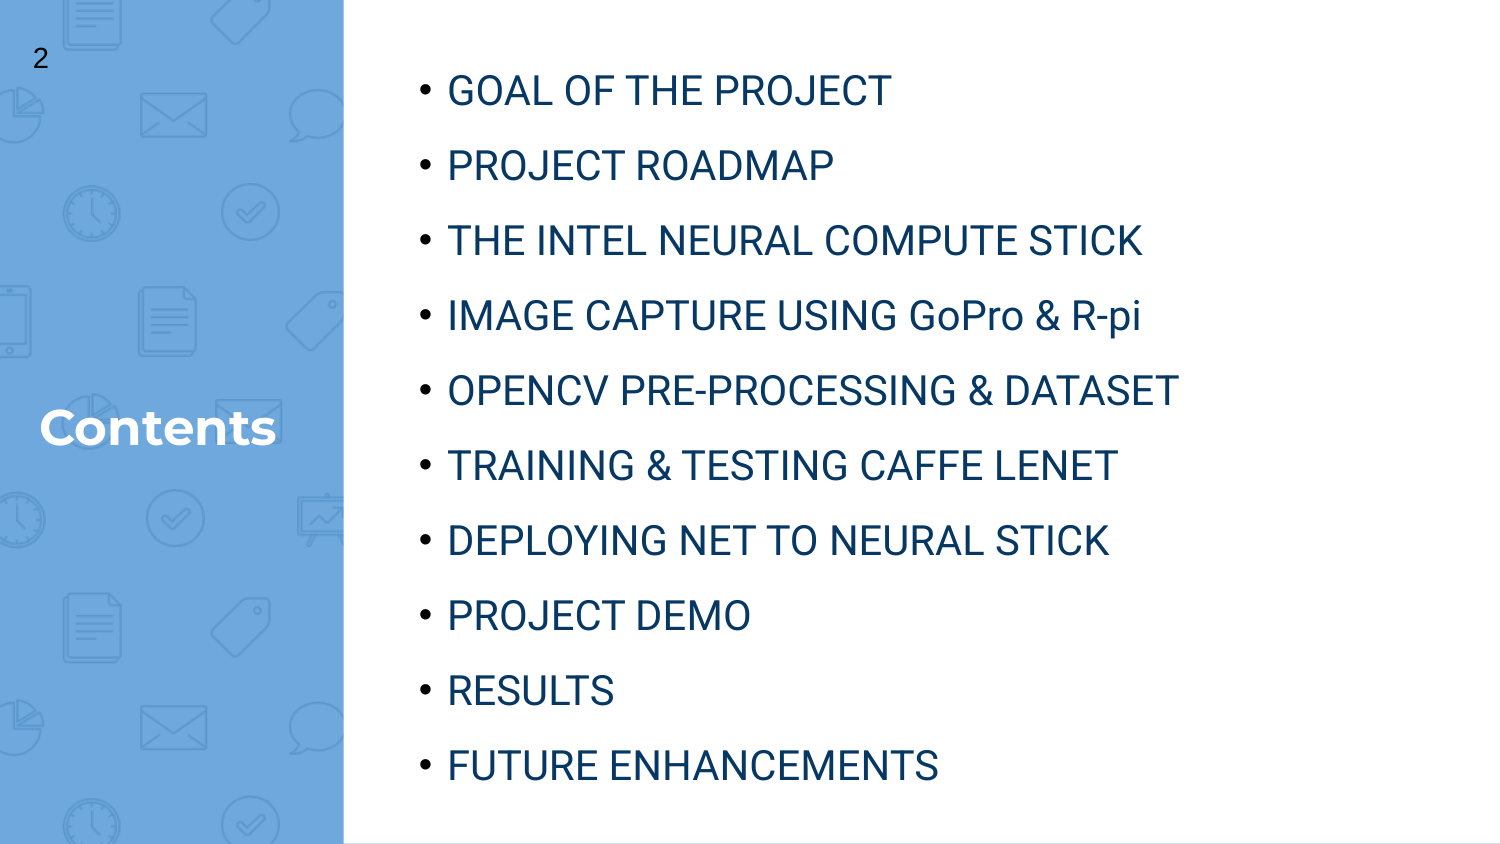

2
GOAL OF THE PROJECT
PROJECT ROADMAP
THE INTEL NEURAL COMPUTE STICK
IMAGE CAPTURE USING GoPro & R-pi
OPENCV PRE-PROCESSING & DATASET
TRAINING & TESTING CAFFE LENET
DEPLOYING NET TO NEURAL STICK
PROJECT DEMO
RESULTS
FUTURE ENHANCEMENTS

# Contents